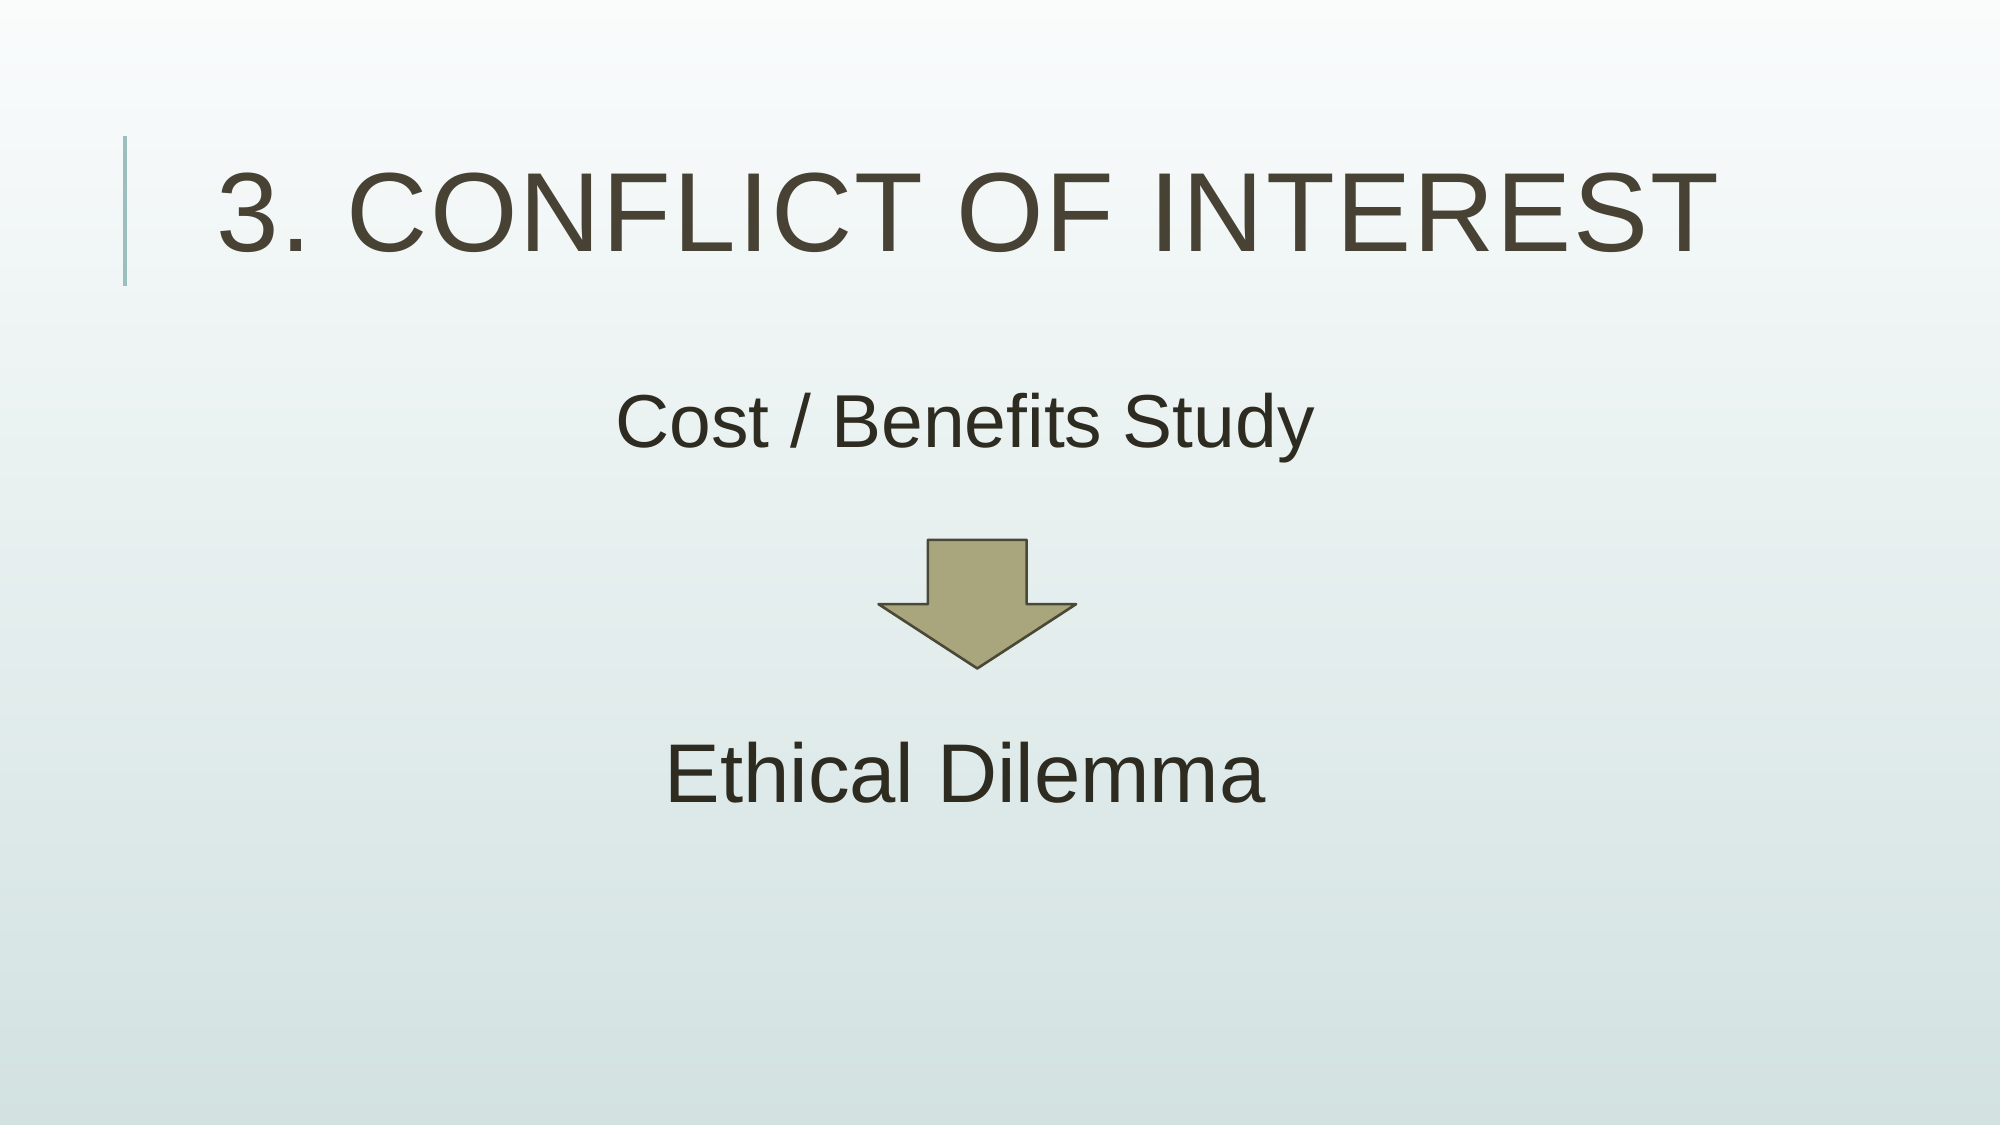

# 3. Conflict of interest
Cost / Benefits Study

Ethical Dilemma